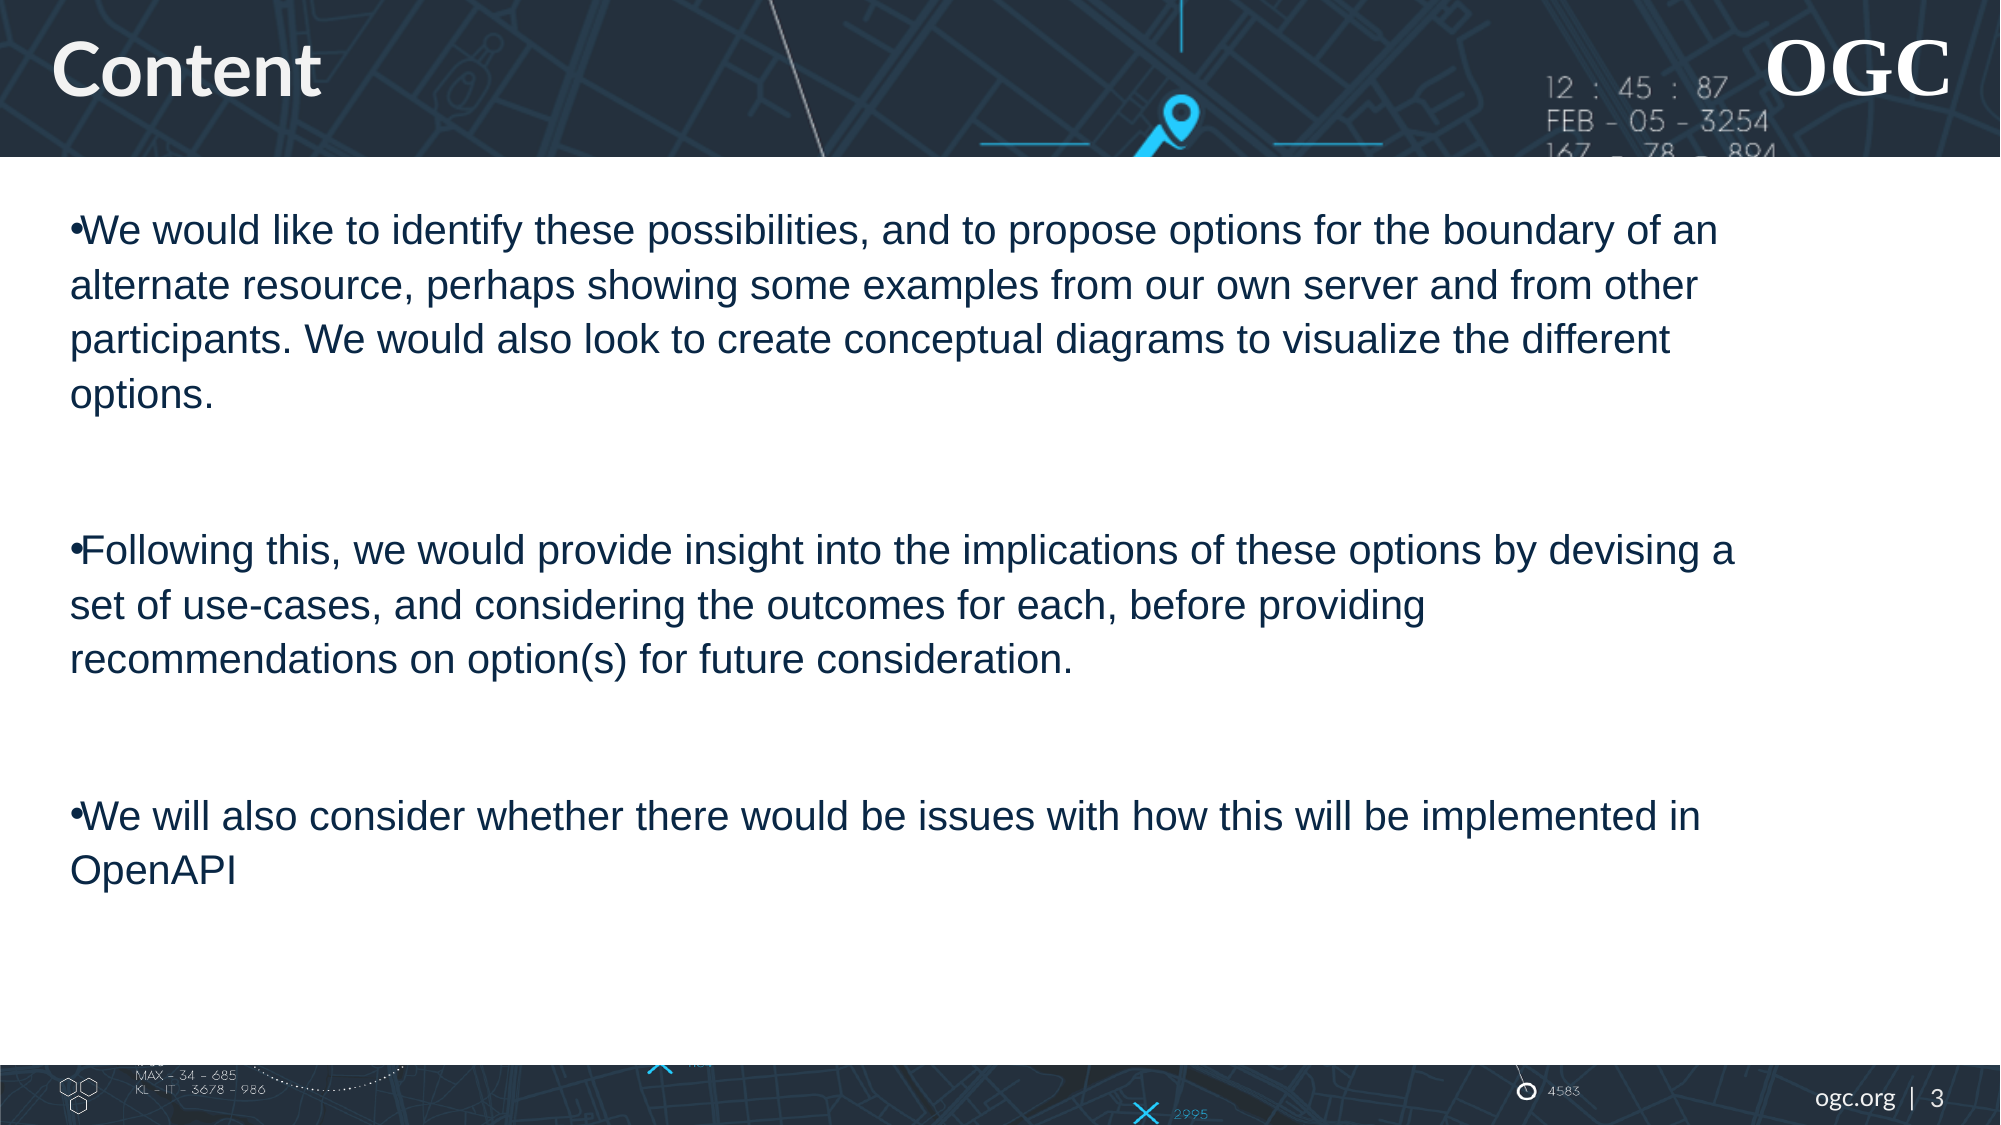

# Content
We would like to identify these possibilities, and to propose options for the boundary of an alternate resource, perhaps showing some examples from our own server and from other participants. We would also look to create conceptual diagrams to visualize the different options.

Following this, we would provide insight into the implications of these options by devising a set of use-cases, and considering the outcomes for each, before providing recommendations on option(s) for future consideration.

We will also consider whether there would be issues with how this will be implemented in OpenAPI

3